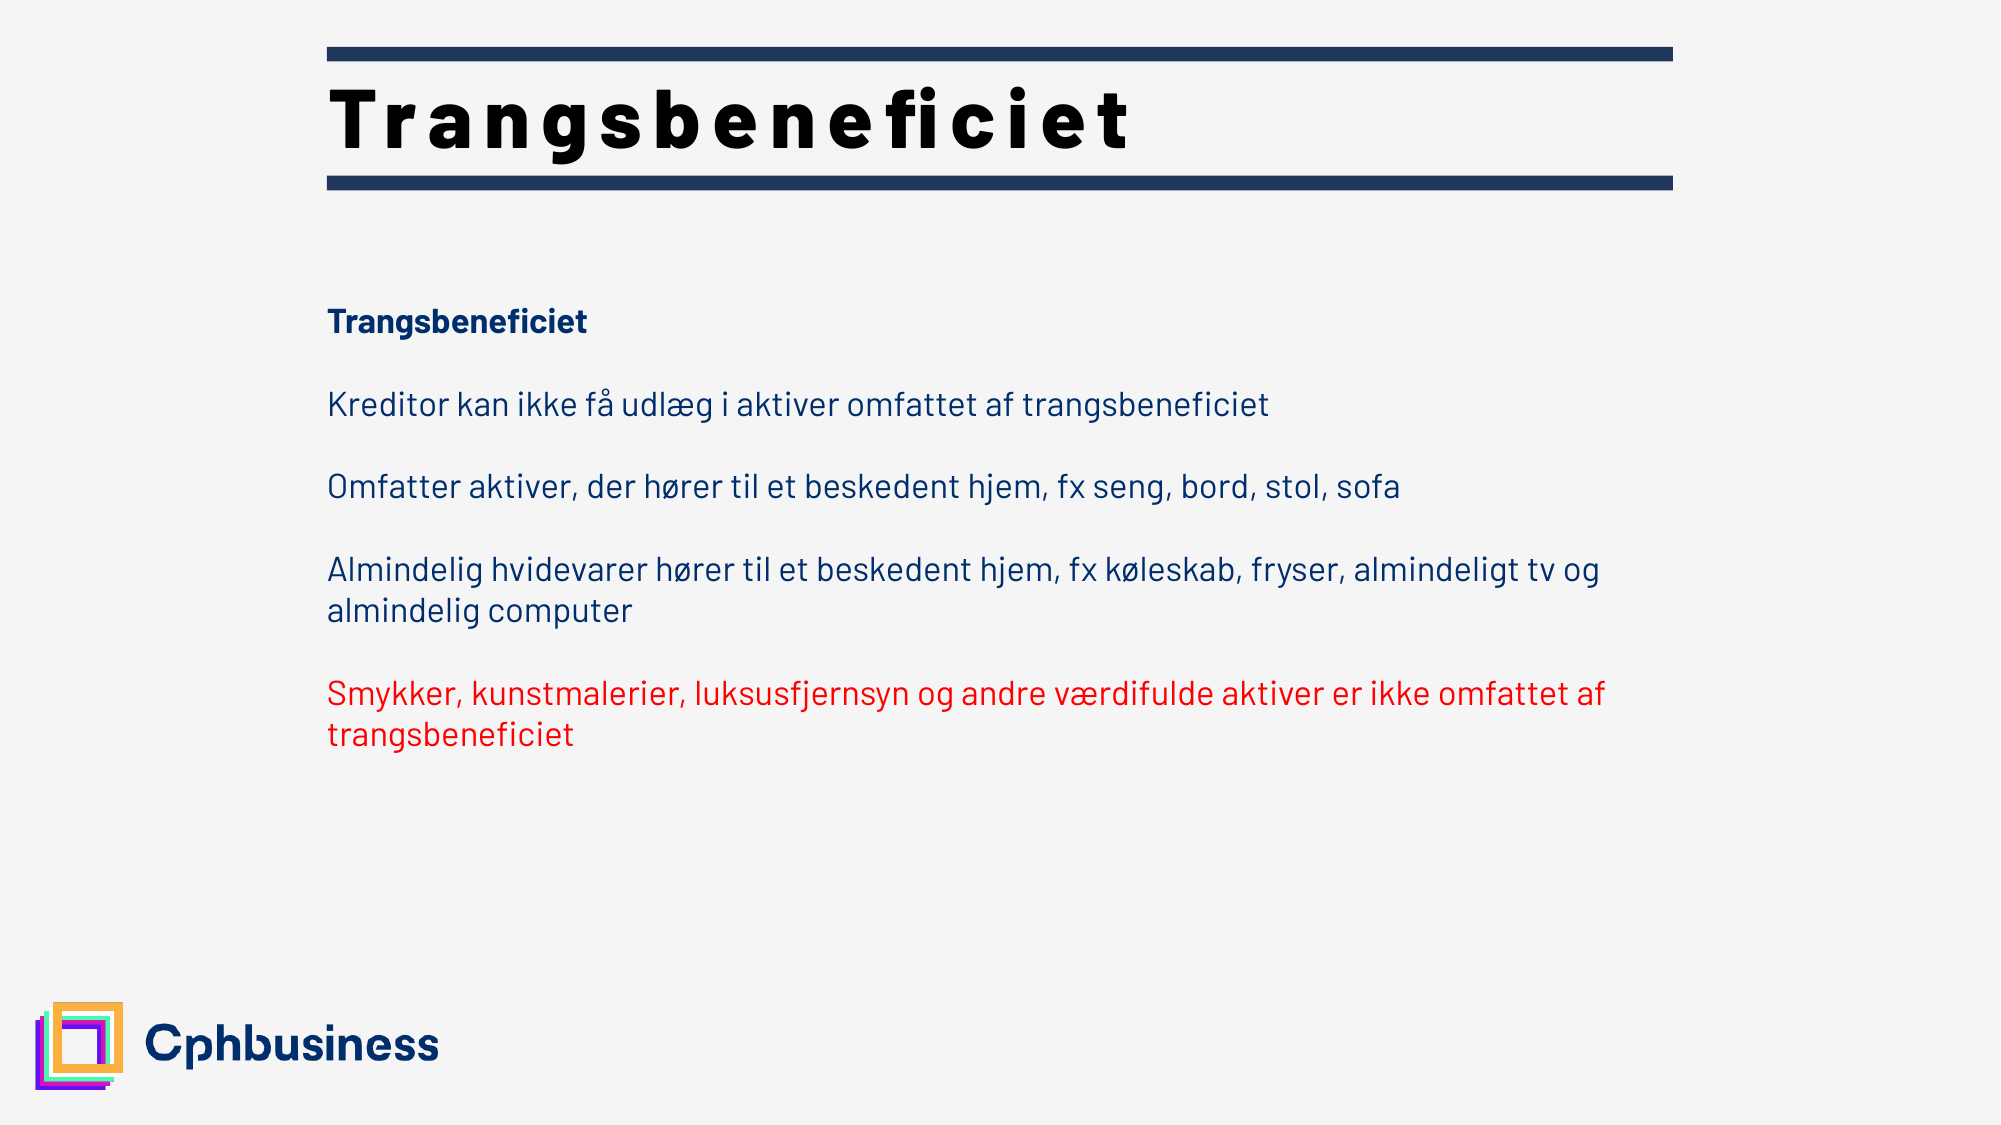

9

# Trangsbeneficiet

Trangsbeneficiet

Kreditor kan ikke få udlæg i aktiver omfattet af trangsbeneficiet

Omfatter aktiver, der hører til et beskedent hjem, fx seng, bord, stol, sofa

Almindelig hvidevarer hører til et beskedent hjem, fx køleskab, fryser, almindeligt tv og almindelig computer

Smykker, kunstmalerier, luksusfjernsyn og andre værdifulde aktiver er ikke omfattet af trangsbeneficiet